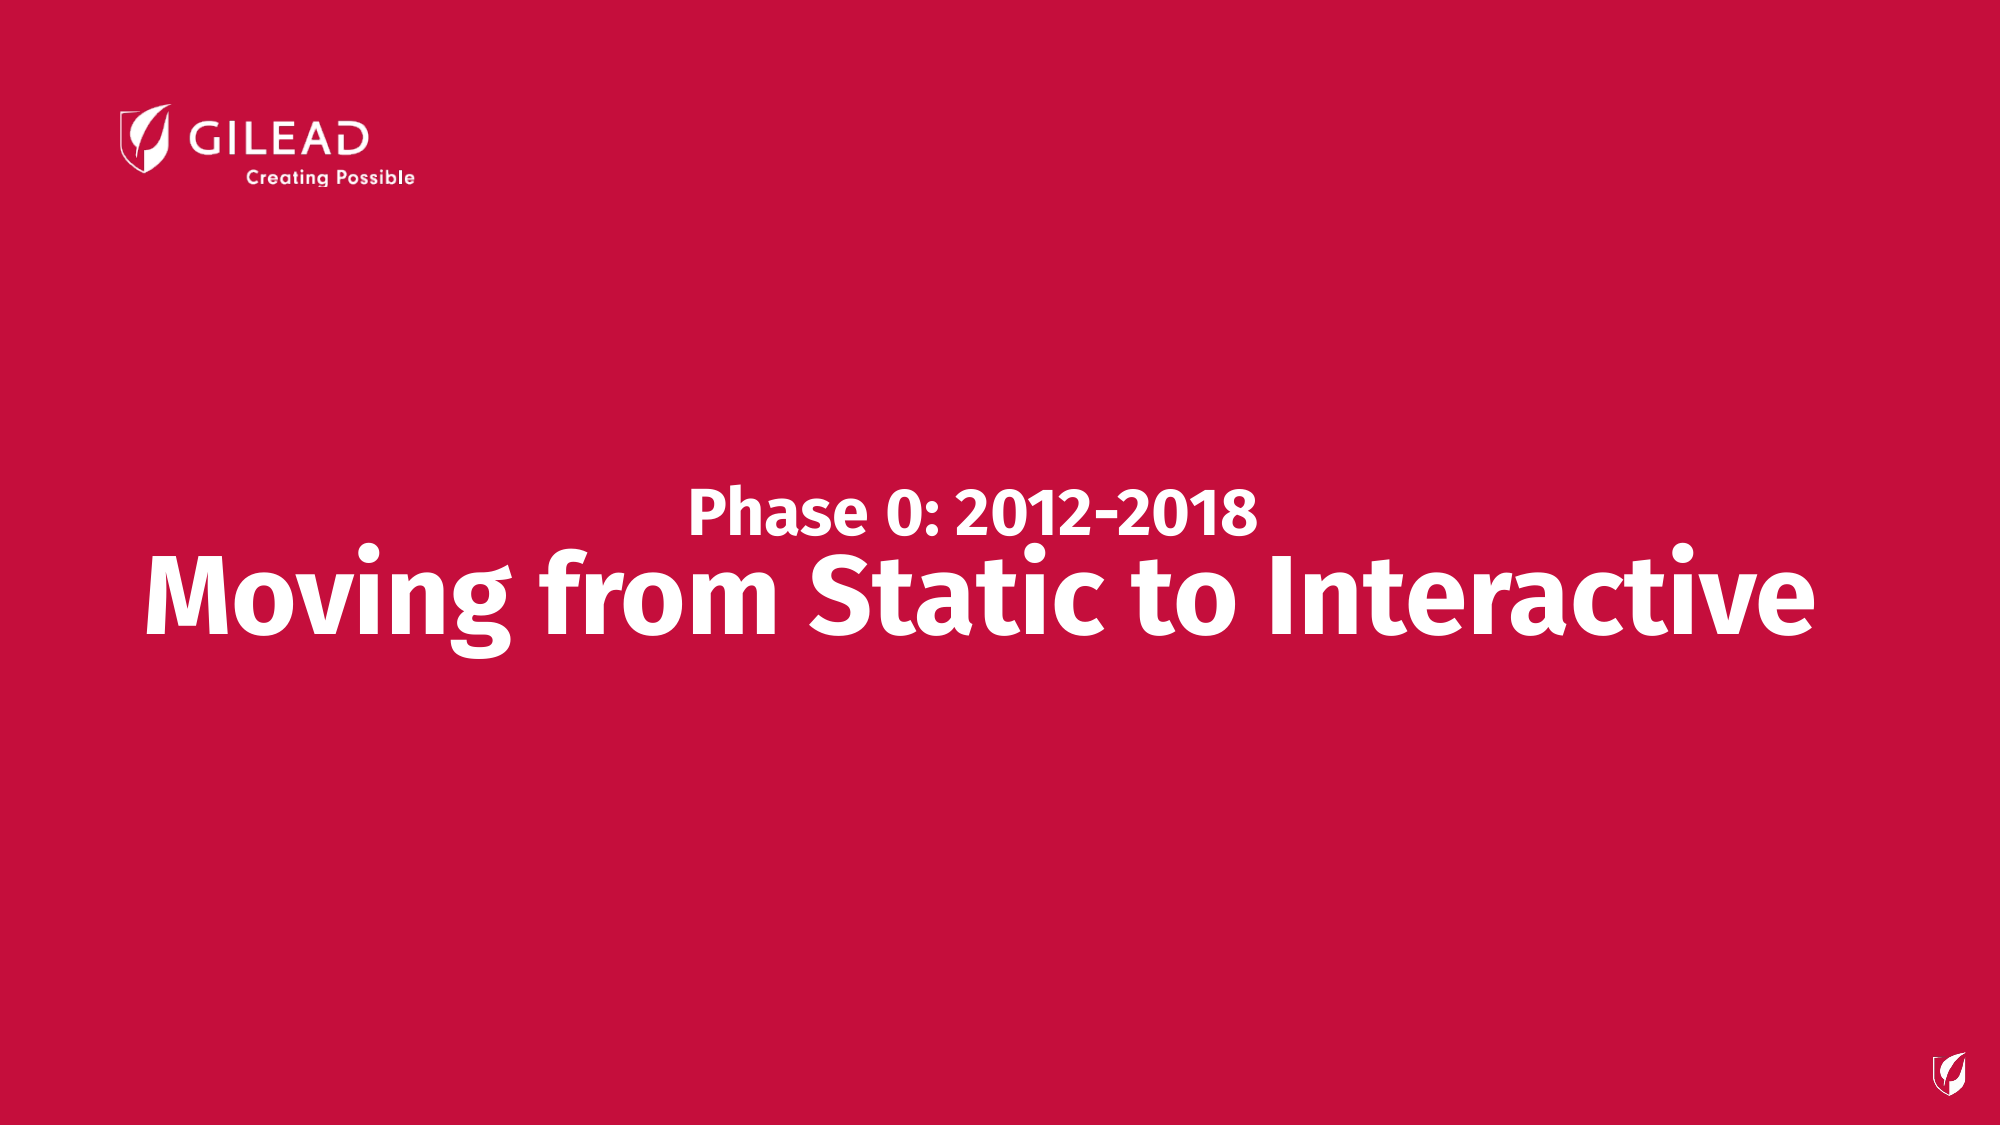

# Phase 0: 2012-2018 Moving from Static to Interactive